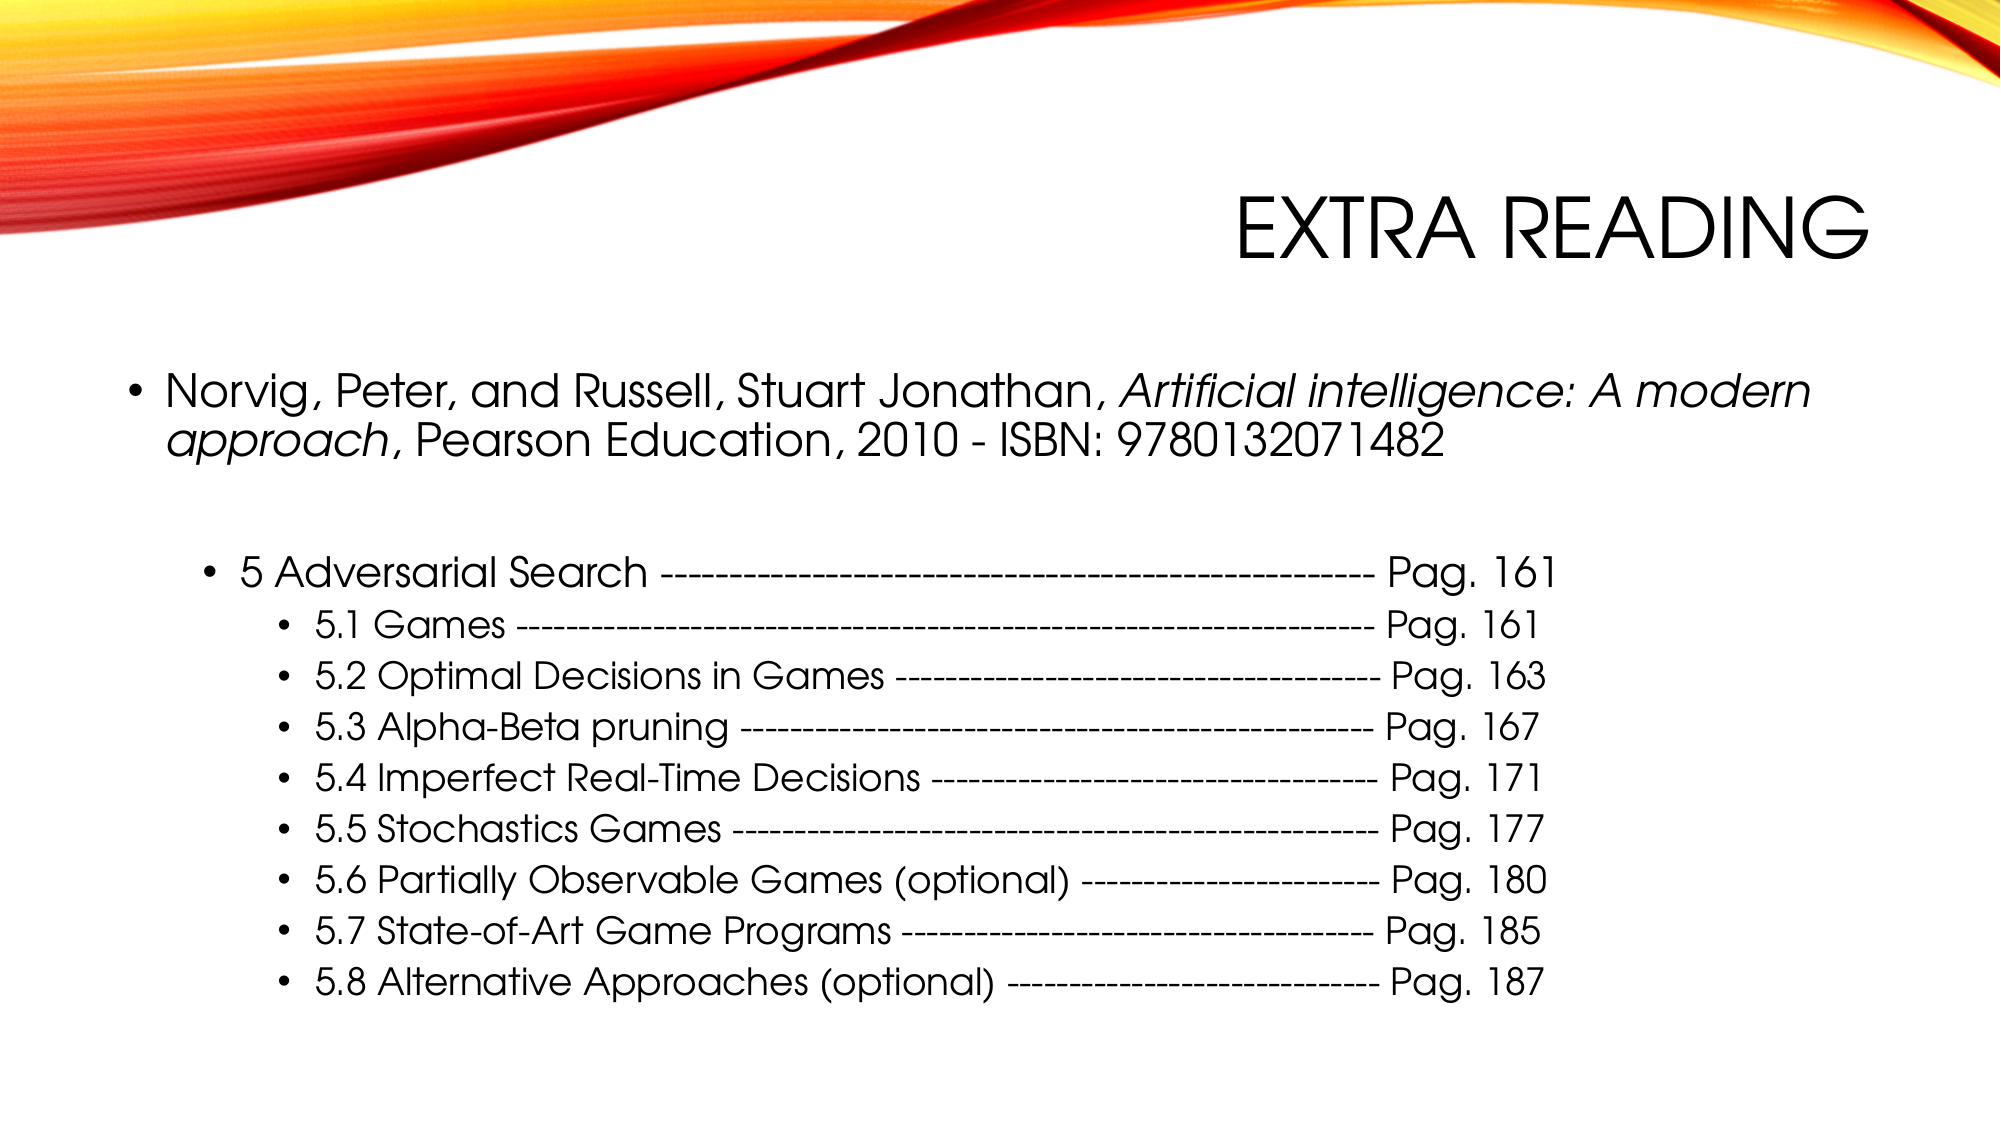

# Extra reading
Norvig, Peter, and Russell, Stuart Jonathan, Artificial intelligence: A modern approach, Pearson Education, 2010 - ISBN: 9780132071482

5 Adversarial Search ---------------------------------------------------- Pag. 161
5.1 Games --------------------------------------------------------------------- Pag. 161
5.2 Optimal Decisions in Games --------------------------------------- Pag. 163
5.3 Alpha-Beta pruning --------------------------------------------------- Pag. 167
5.4 Imperfect Real-Time Decisions ------------------------------------ Pag. 171
5.5 Stochastics Games ---------------------------------------------------- Pag. 177
5.6 Partially Observable Games (optional) ------------------------ Pag. 180
5.7 State-of-Art Game Programs -------------------------------------- Pag. 185
5.8 Alternative Approaches (optional) ------------------------------ Pag. 187